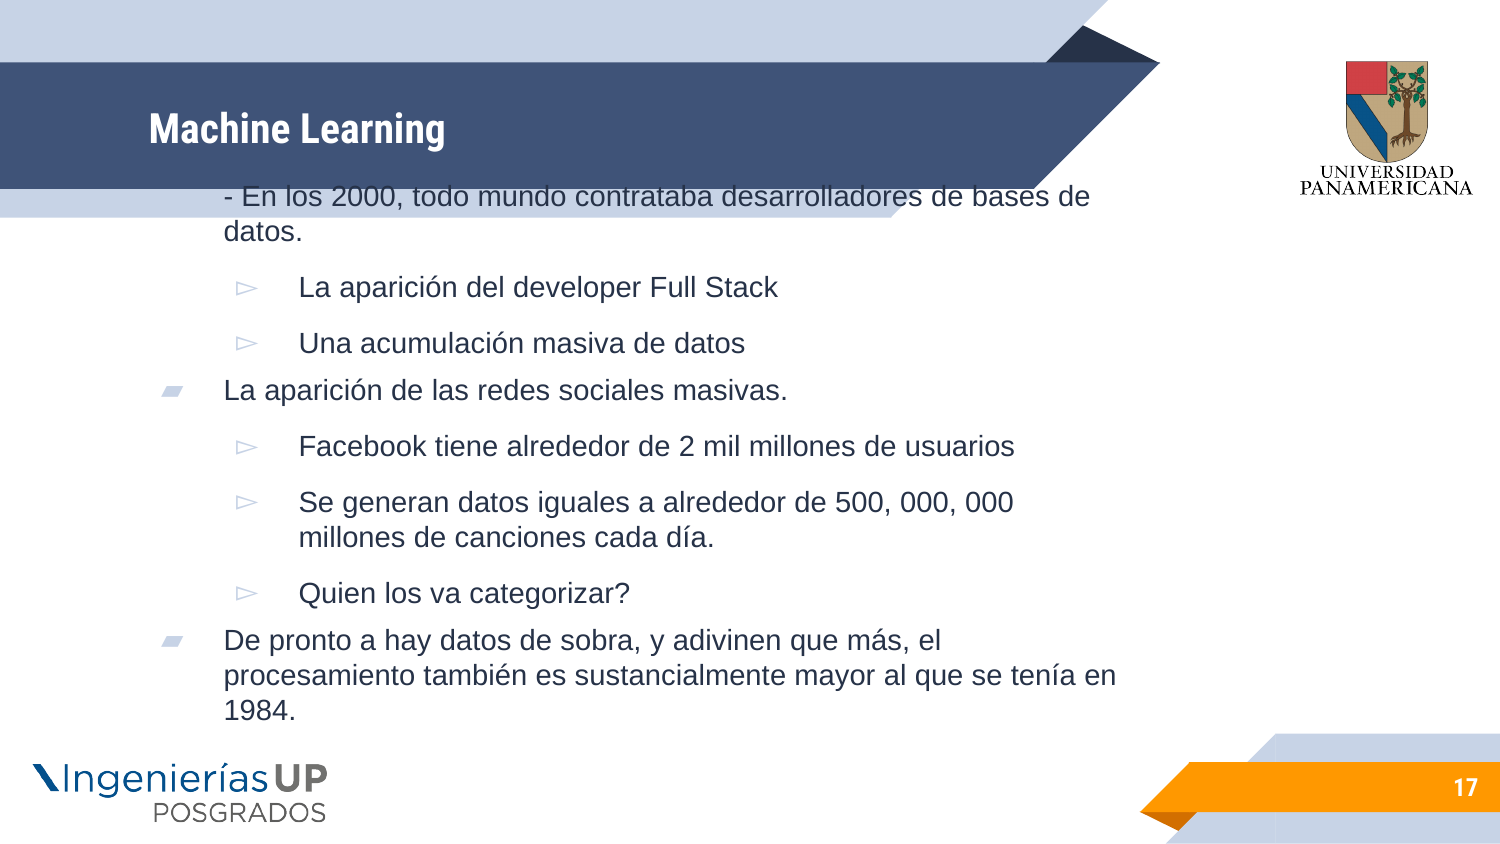

# Machine Learning
- En los 2000, todo mundo contrataba desarrolladores de bases de datos.
La aparición del developer Full Stack
Una acumulación masiva de datos
La aparición de las redes sociales masivas.
Facebook tiene alrededor de 2 mil millones de usuarios
Se generan datos iguales a alrededor de 500, 000, 000 millones de canciones cada día.
Quien los va categorizar?
De pronto a hay datos de sobra, y adivinen que más, el procesamiento también es sustancialmente mayor al que se tenía en 1984.

17